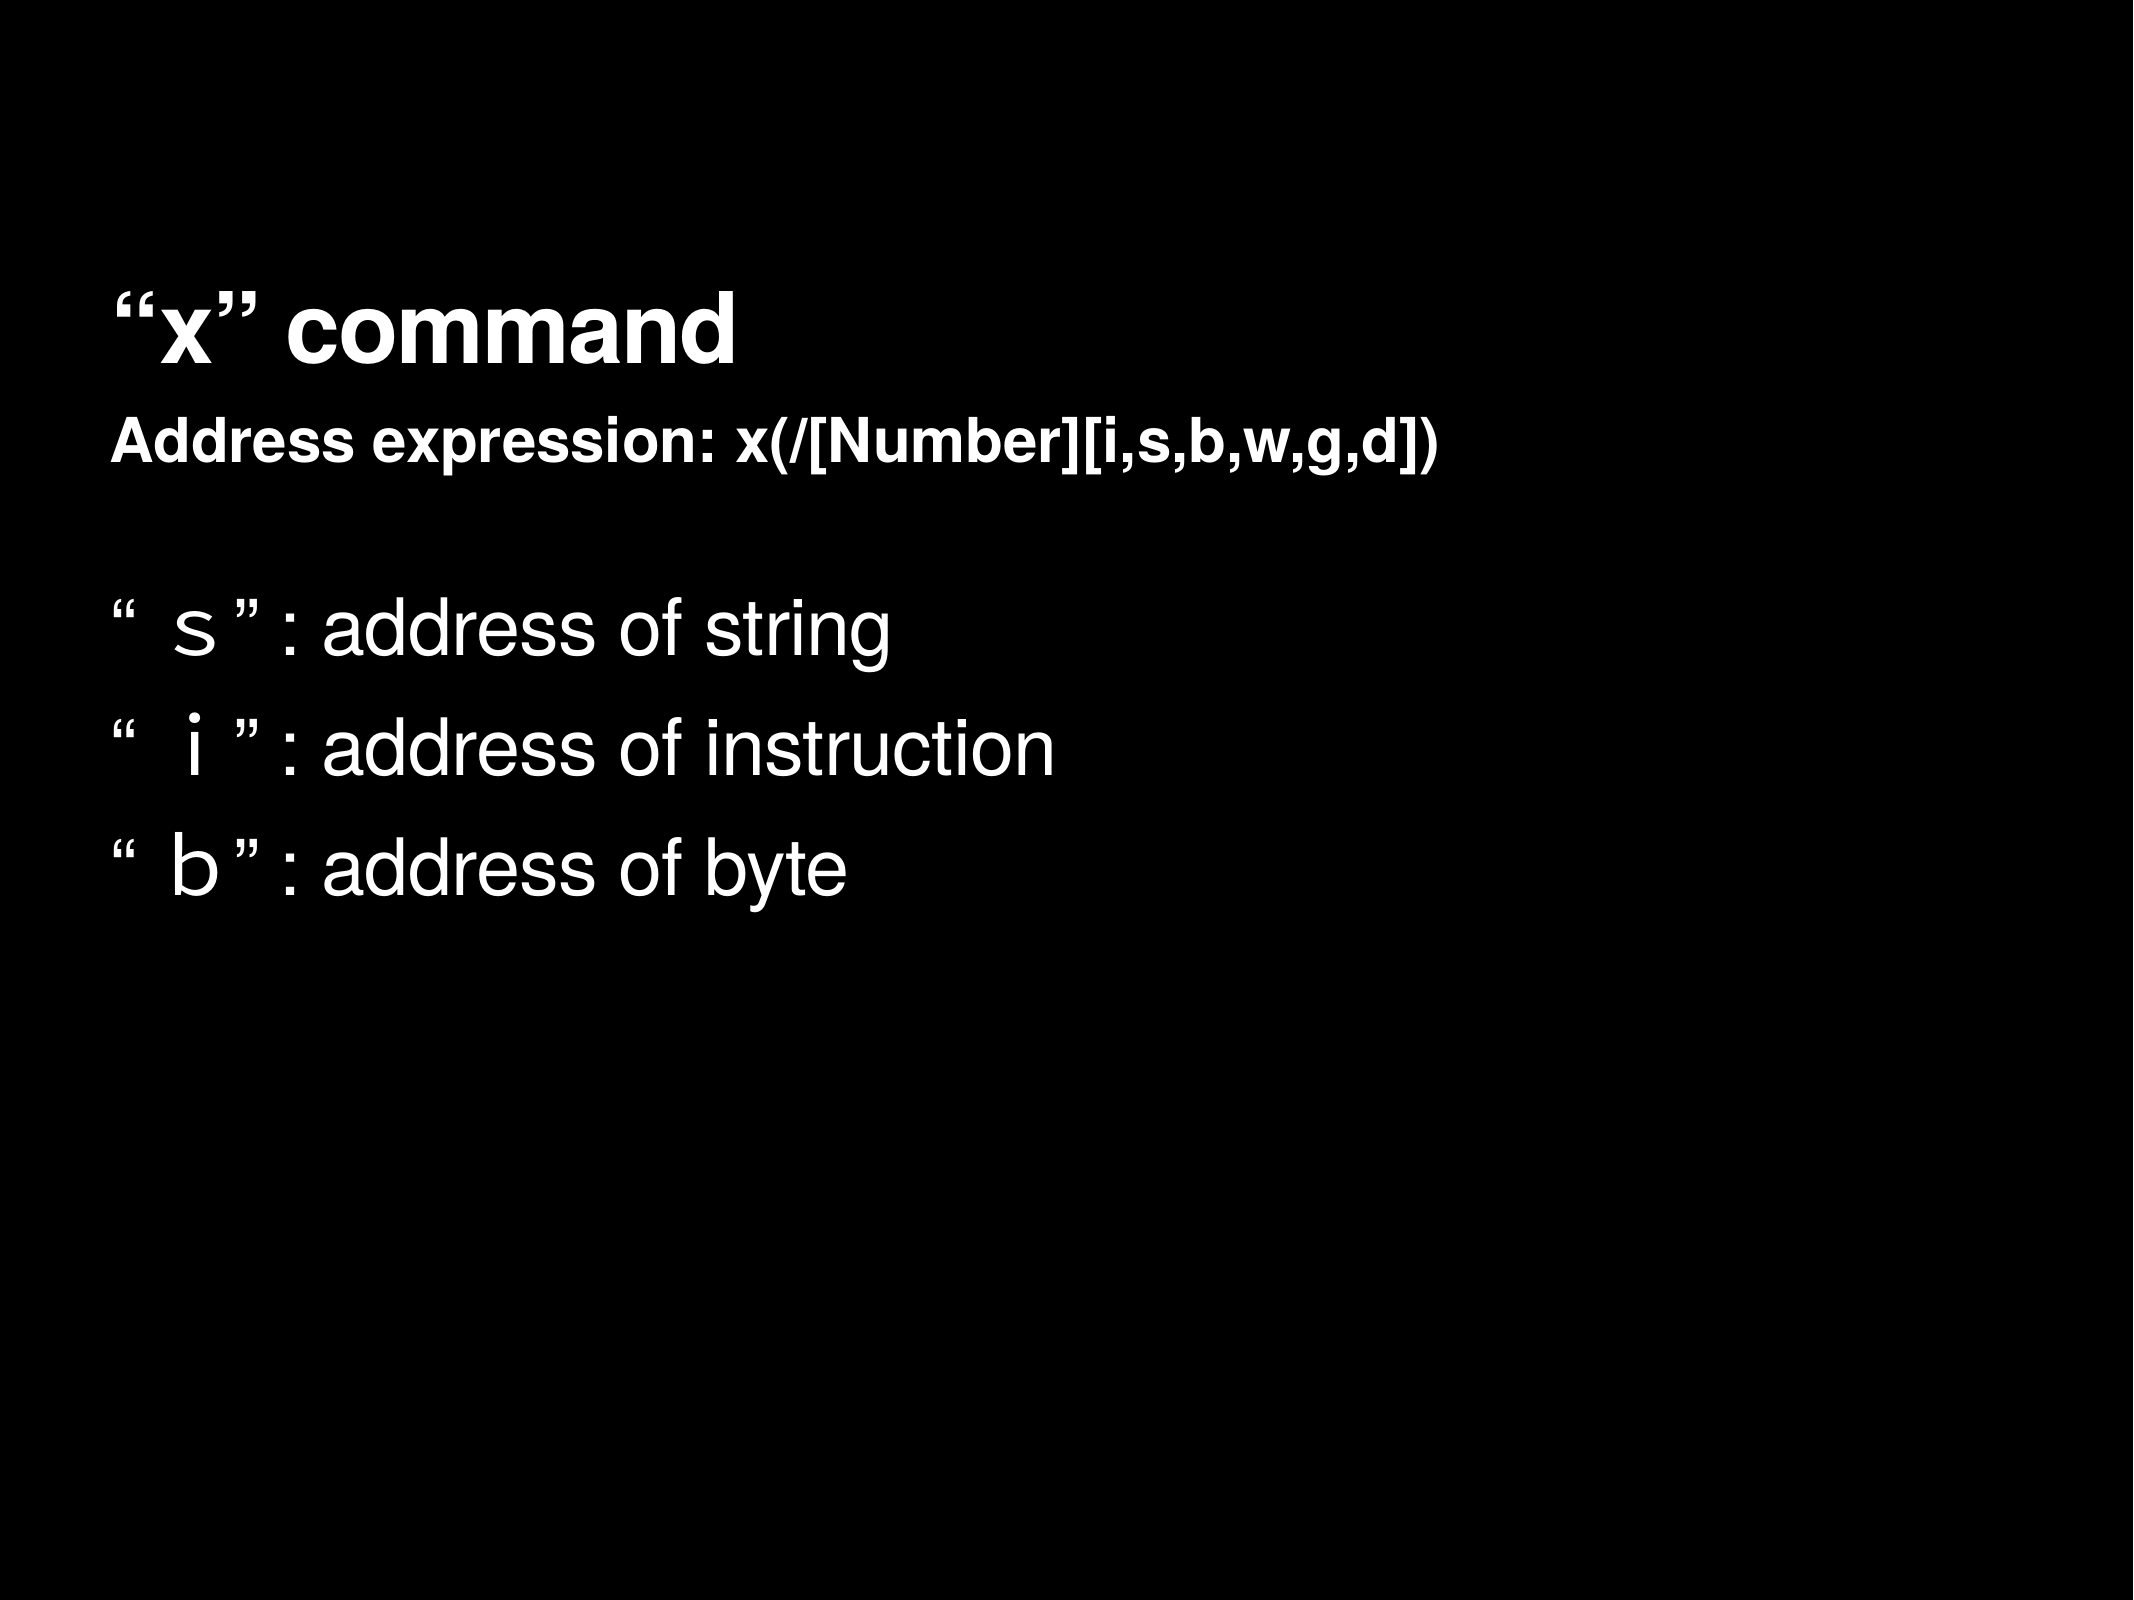

# “x” command
Address expression: x(/[Number][i,s,b,w,g,d])
“ｓ”: address of string
“ｉ”: address of instruction
“ｂ”: address of byte